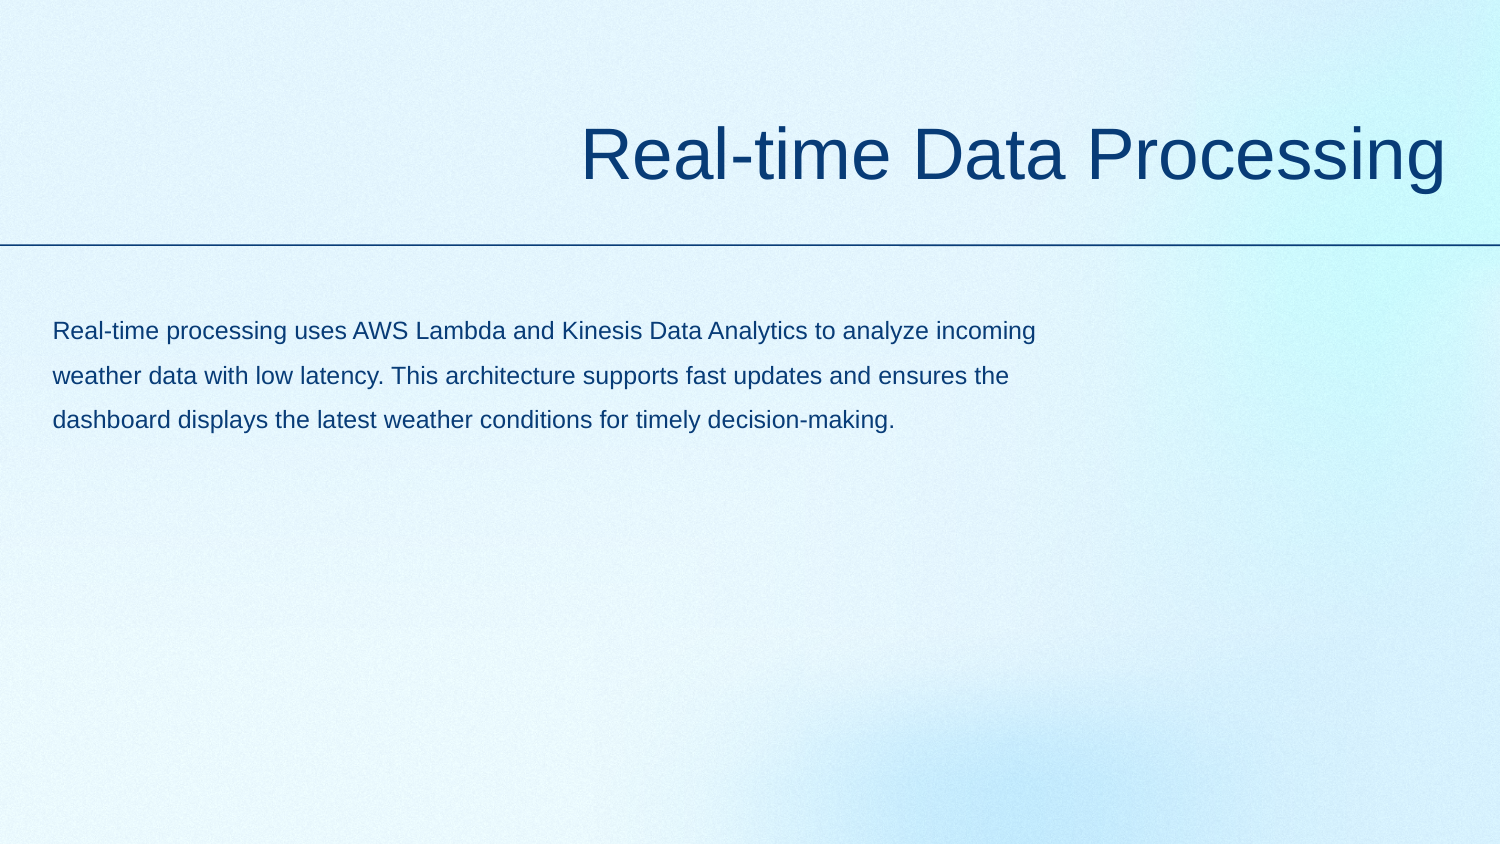

# Real-time Data Processing
Real-time processing uses AWS Lambda and Kinesis Data Analytics to analyze incoming weather data with low latency. This architecture supports fast updates and ensures the dashboard displays the latest weather conditions for timely decision-making.